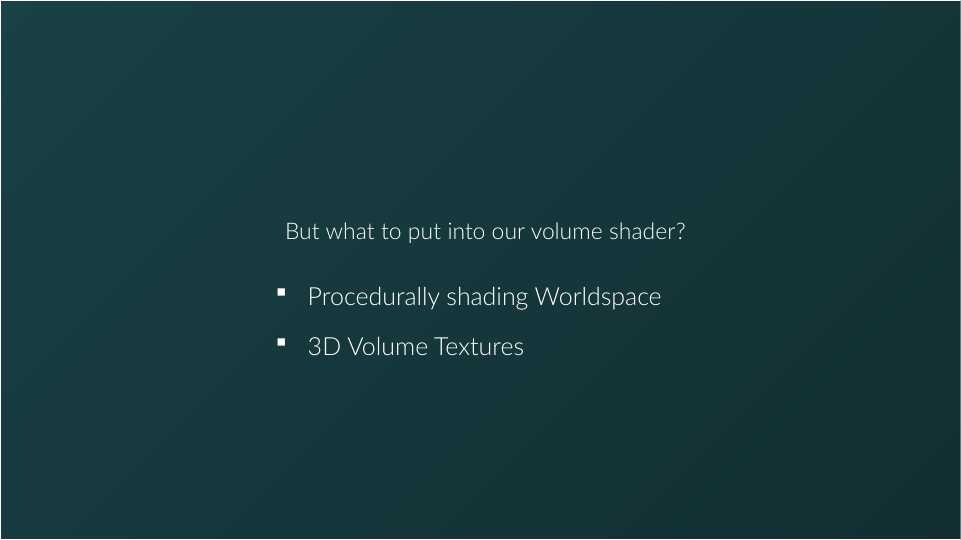

But what to put into our volume shader?
Procedurally shading Worldspace
3D Volume Textures